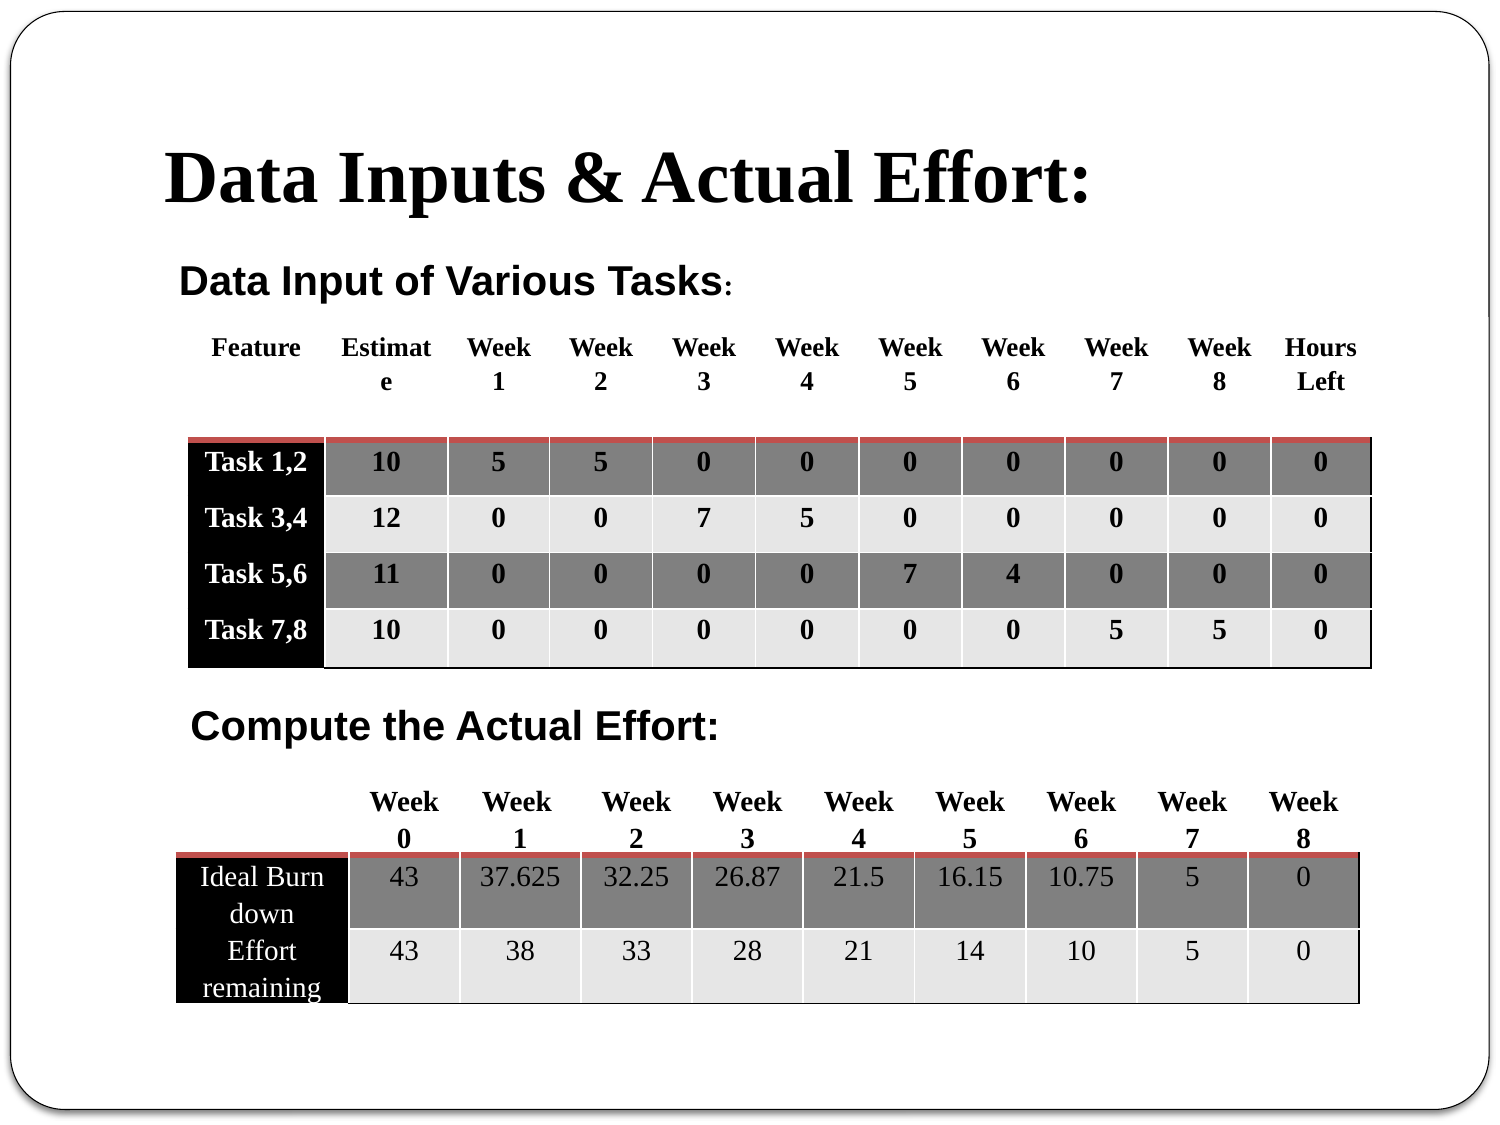

# Data Inputs & Actual Effort:
Data Input of Various Tasks:
| Feature | Estimate | Week 1 | Week 2 | Week 3 | Week 4 | Week 5 | Week 6 | Week 7 | Week 8 | Hours Left |
| --- | --- | --- | --- | --- | --- | --- | --- | --- | --- | --- |
| Task 1,2 | 10 | 5 | 5 | 0 | 0 | 0 | 0 | 0 | 0 | 0 |
| Task 3,4 | 12 | 0 | 0 | 7 | 5 | 0 | 0 | 0 | 0 | 0 |
| Task 5,6 | 11 | 0 | 0 | 0 | 0 | 7 | 4 | 0 | 0 | 0 |
| Task 7,8 | 10 | 0 | 0 | 0 | 0 | 0 | 0 | 5 | 5 | 0 |
Compute the Actual Effort:
|  | Week 0 | Week 1 | Week 2 | Week 3 | Week 4 | Week 5 | Week 6 | Week 7 | Week 8 |
| --- | --- | --- | --- | --- | --- | --- | --- | --- | --- |
| Ideal Burn down | 43 | 37.625 | 32.25 | 26.87 | 21.5 | 16.15 | 10.75 | 5 | 0 |
| Effort remaining | 43 | 38 | 33 | 28 | 21 | 14 | 10 | 5 | 0 |